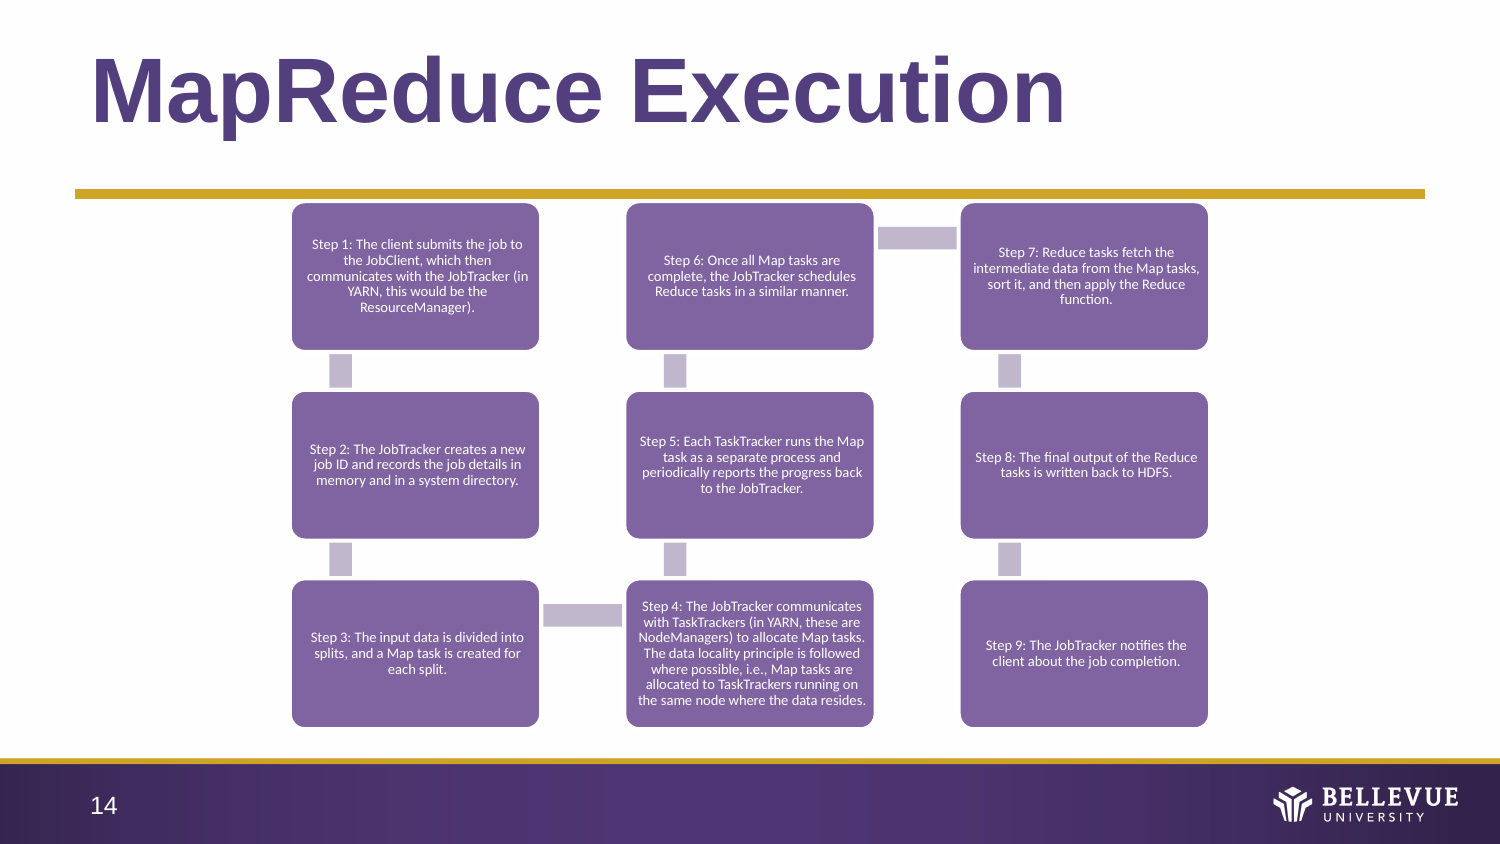

# MapReduce Execution

Step 1: The client submits the job to the JobClient, which then communicates with the JobTracker (in YARN, this would be the ResourceManager).
Step 2: The JobTracker creates a new job ID and records the job details in memory and in a system directory.
Step 3: The input data is divided into splits, and a Map task is created for each split.
Step 4: The JobTracker communicates with TaskTrackers (in YARN, these are NodeManagers) to allocate Map tasks. The data locality principle is followed where possible, i.e., Map tasks are allocated to TaskTrackers running on the same node where the data resides.
Step 5: Each TaskTracker runs the Map task as a separate process and periodically reports the progress back to the JobTracker.
Step 6: Once all Map tasks are complete, the JobTracker schedules Reduce tasks in a similar manner.
Step 7: Reduce tasks fetch the intermediate data from the Map tasks, sort it, and then apply the Reduce function.
Step 8: The final output of the Reduce tasks is written back to HDFS.
Step 9: The JobTracker notifies the client about the job completion.